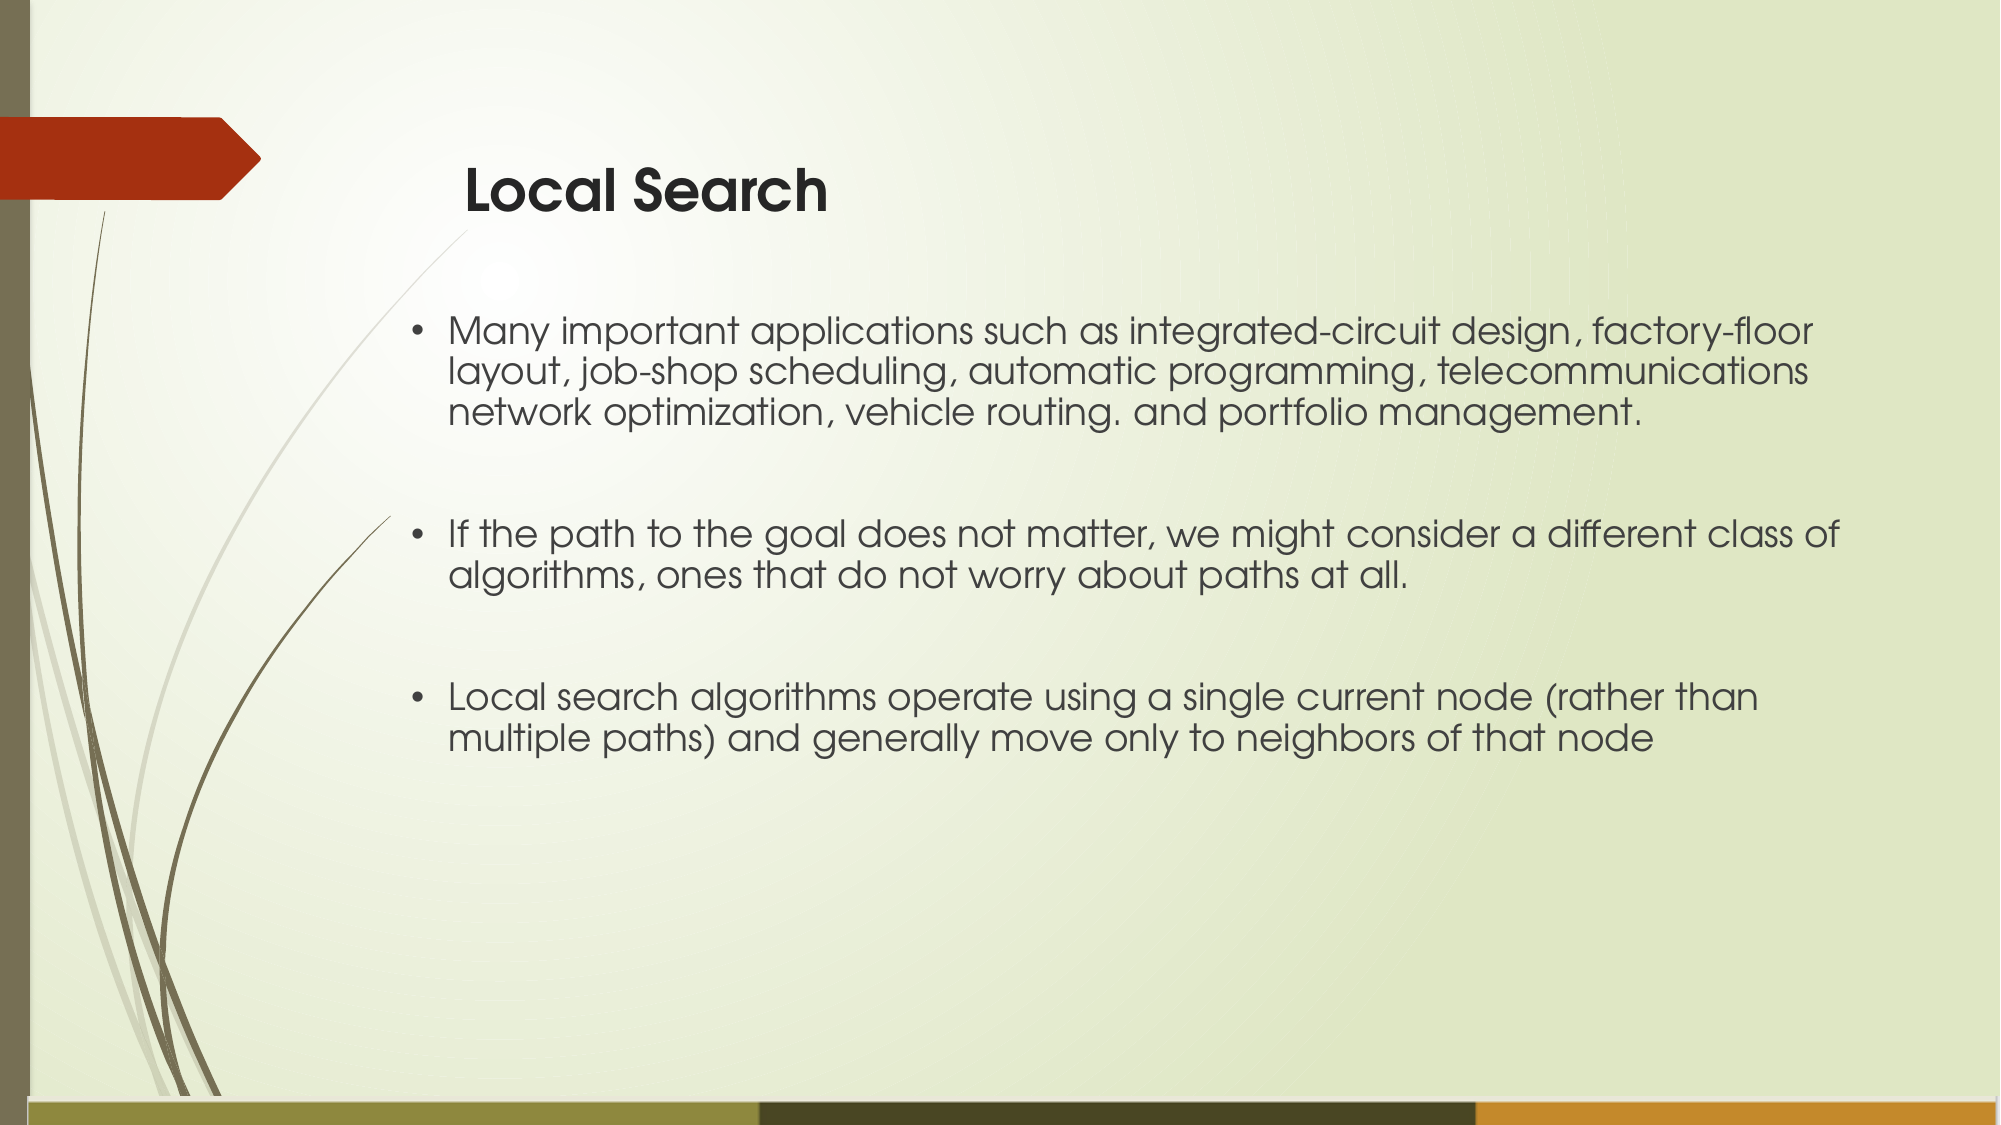

# Many important applications such as integrated-circuit design, factory-floor layout, job-shop scheduling, automatic programming, telecommunications network optimization, vehicle routing. and portfolio management.

If the path to the goal does not matter, we might consider a different class of algorithms, ones that do not worry about paths at all.

Local search algorithms operate using a single current node (rather than multiple paths) and generally move only to neighbors of that node
Local Search